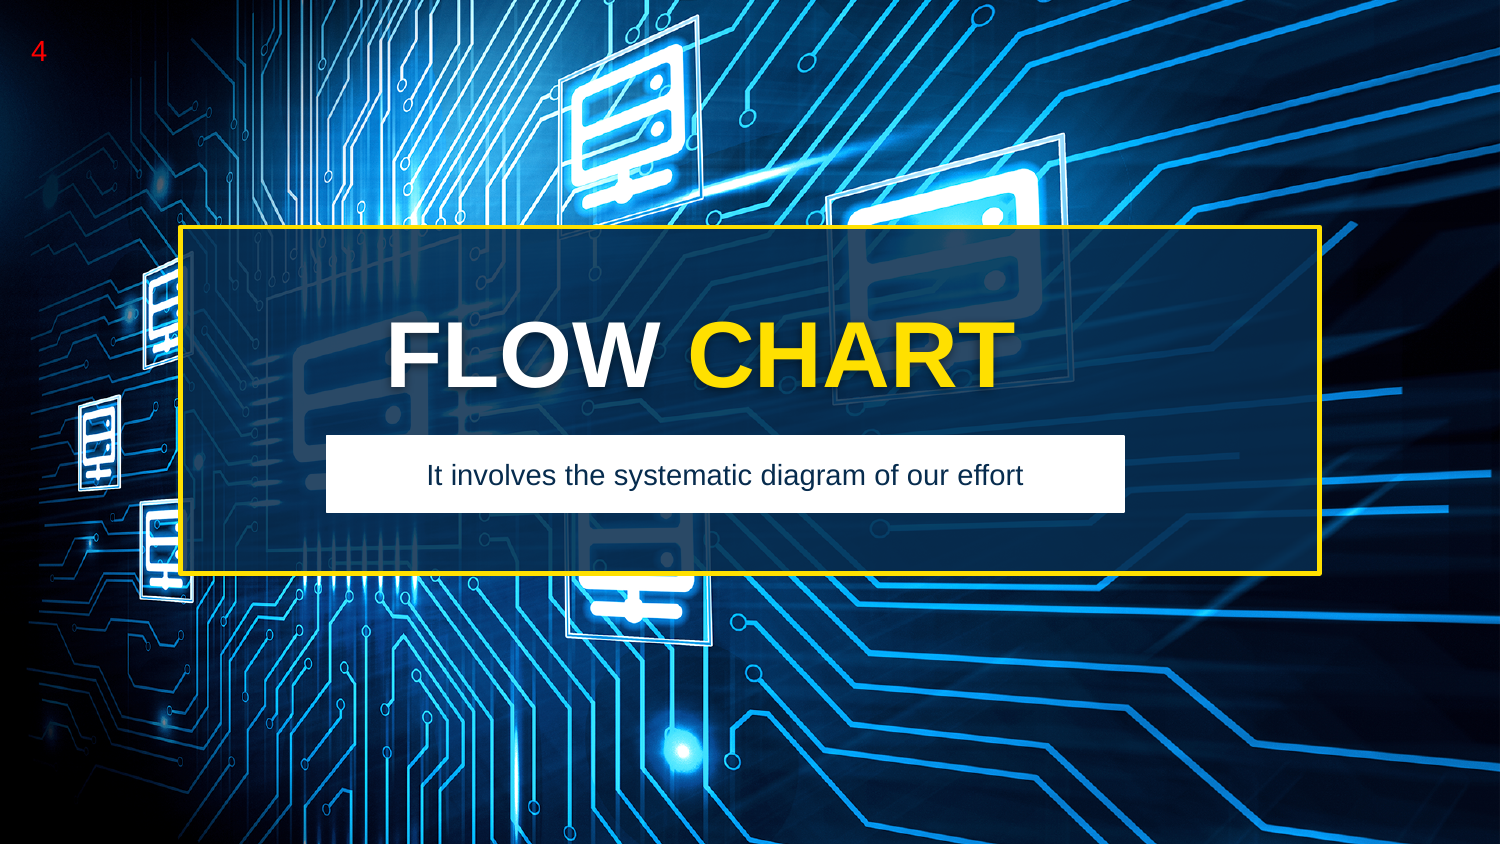

4

# FLOW CHART
It involves the systematic diagram of our effort